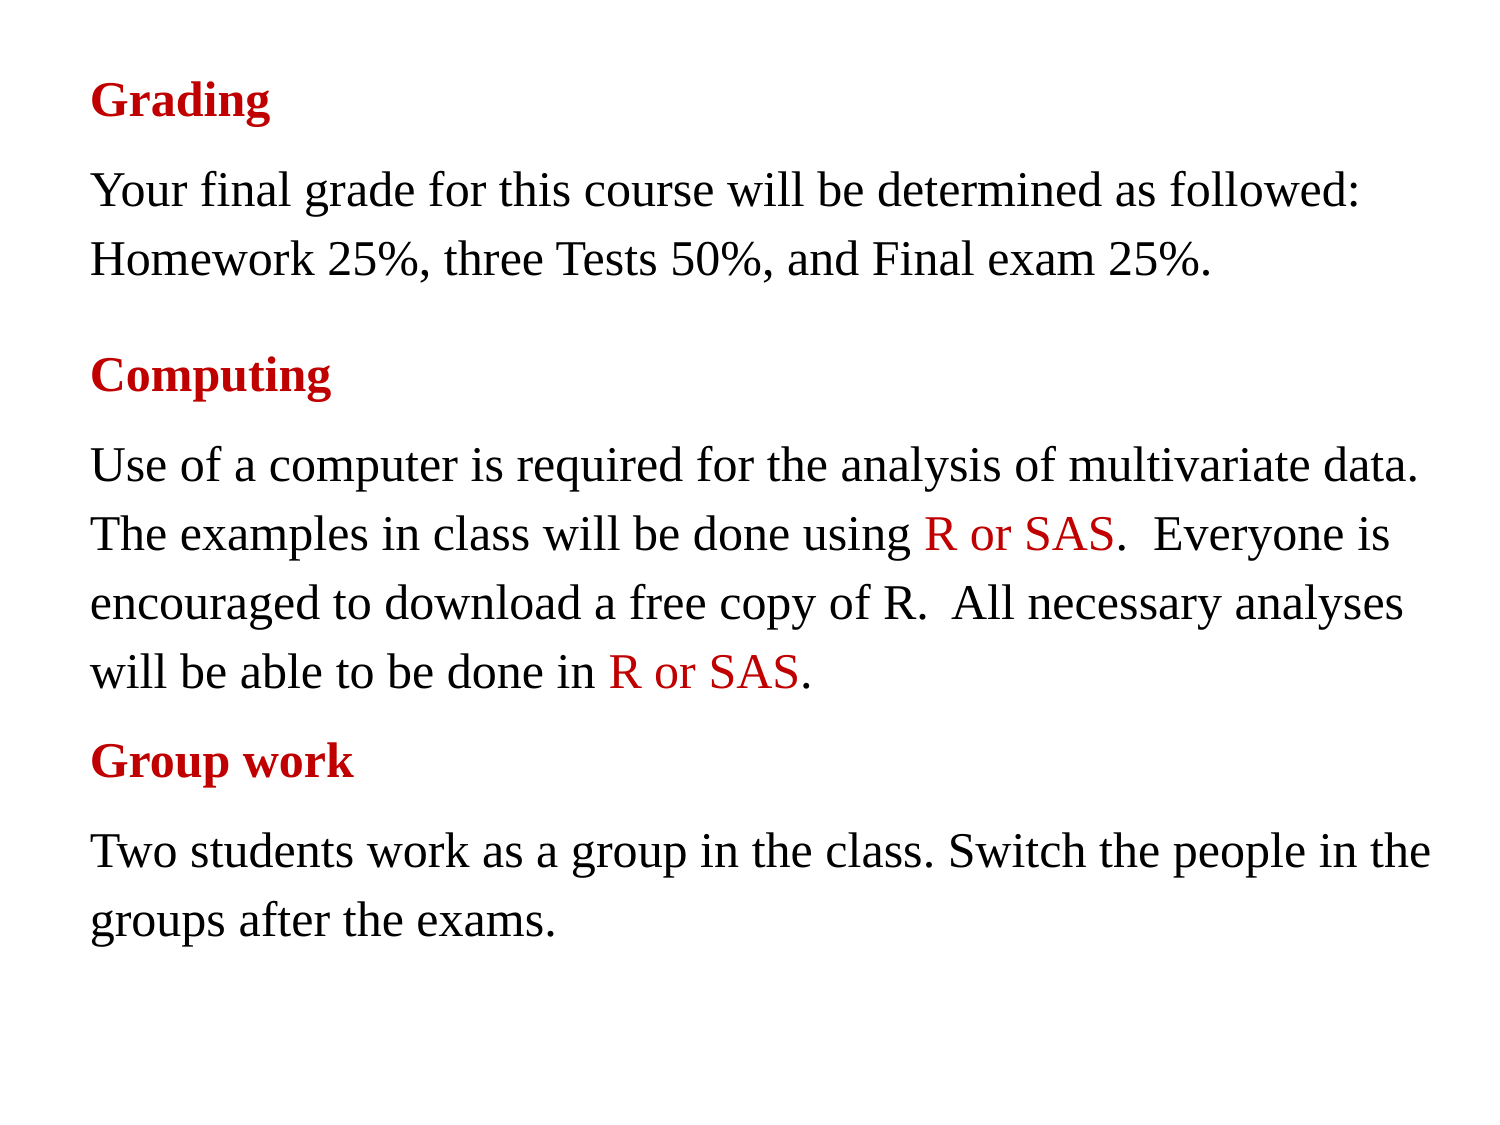

Grading
Your final grade for this course will be determined as followed: Homework 25%, three Tests 50%, and Final exam 25%.
Computing
Use of a computer is required for the analysis of multivariate data. The examples in class will be done using R or SAS.  Everyone is encouraged to download a free copy of R.  All necessary analyses will be able to be done in R or SAS.
Group work
Two students work as a group in the class. Switch the people in the groups after the exams.